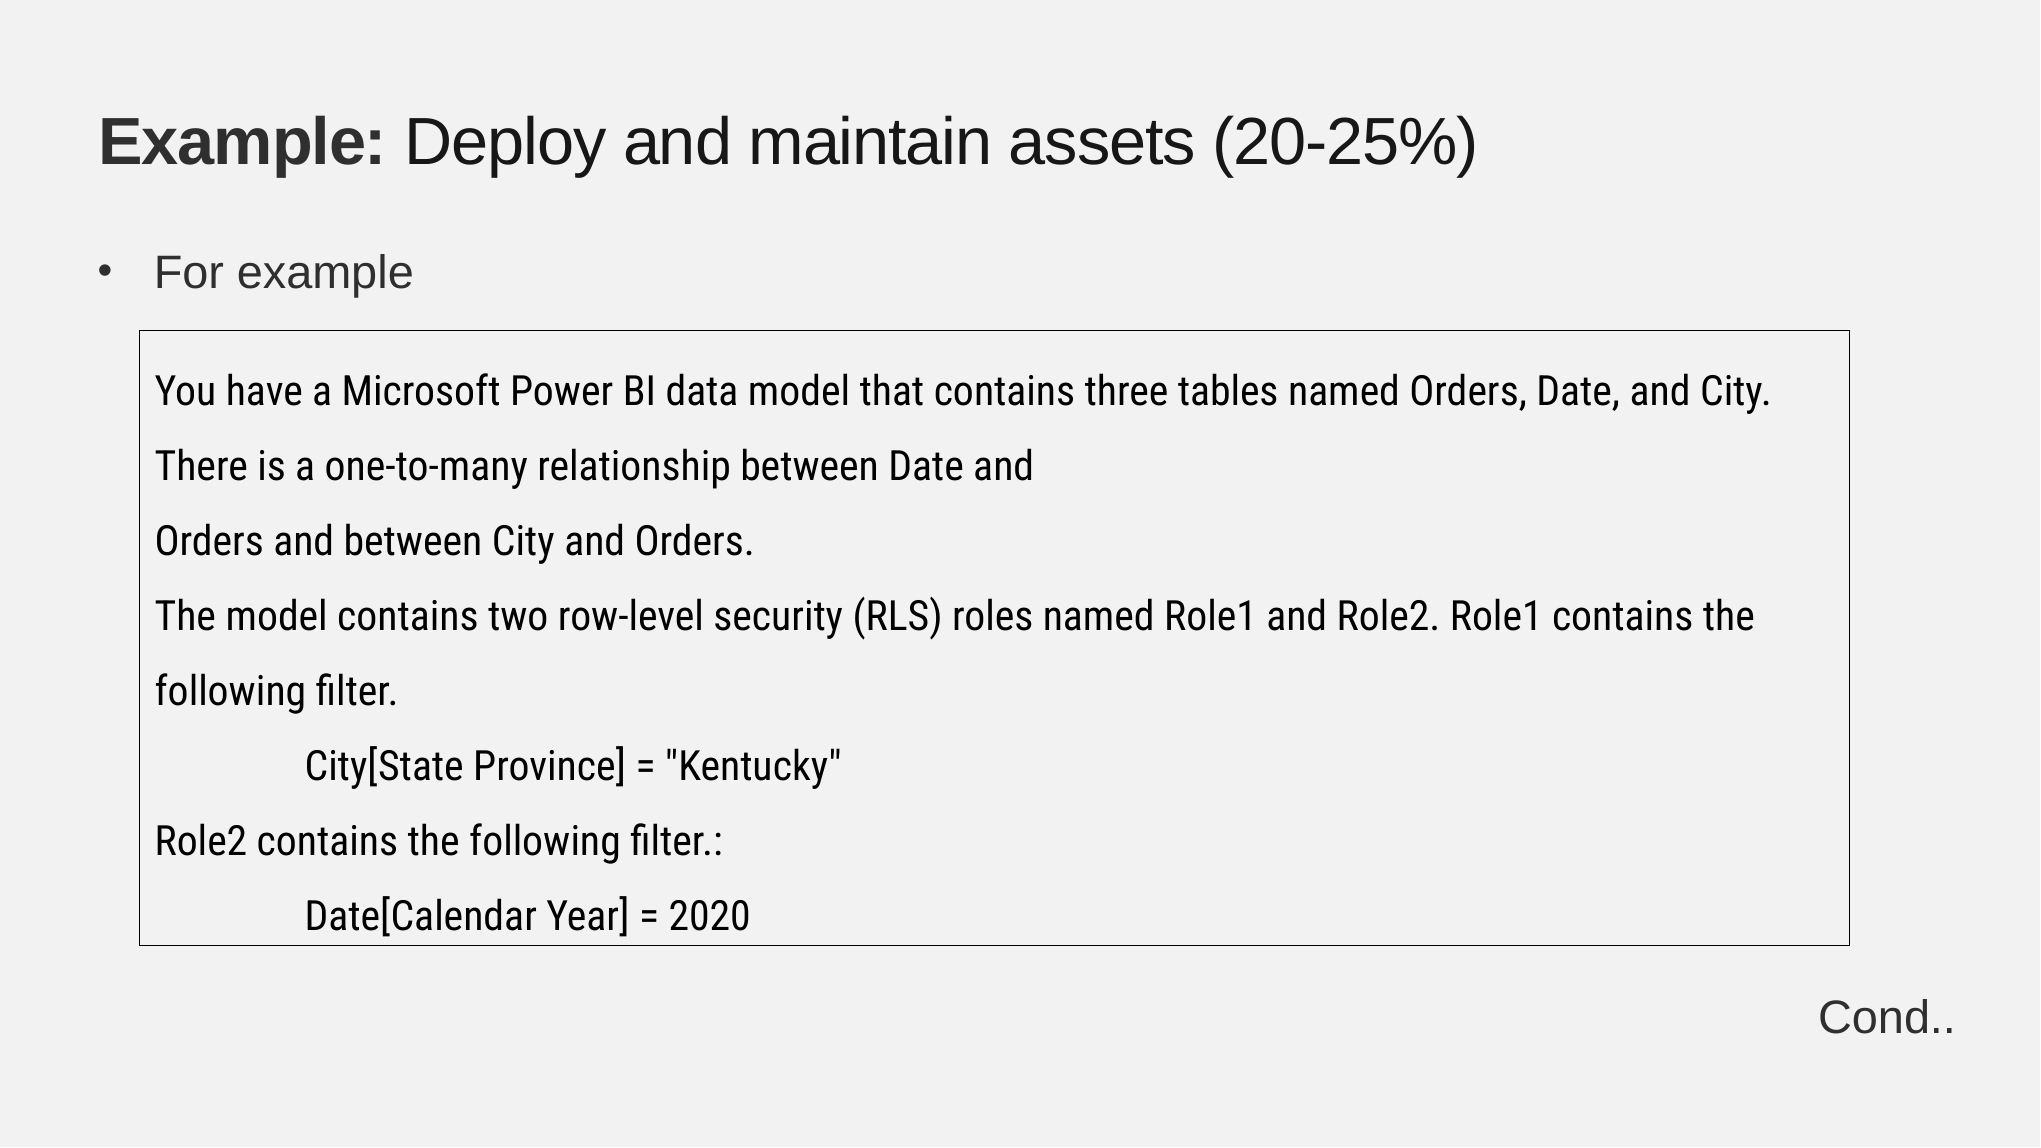

# Example: Deploy and maintain assets (20-25%)
For example

You have a Microsoft Power BI data model that contains three tables named Orders, Date, and City. There is a one-to-many relationship between Date and
Orders and between City and Orders.
The model contains two row-level security (RLS) roles named Role1 and Role2. Role1 contains the following filter.
	City[State Province] = "Kentucky"
Role2 contains the following filter.:
	Date[Calendar Year] = 2020
Cond..